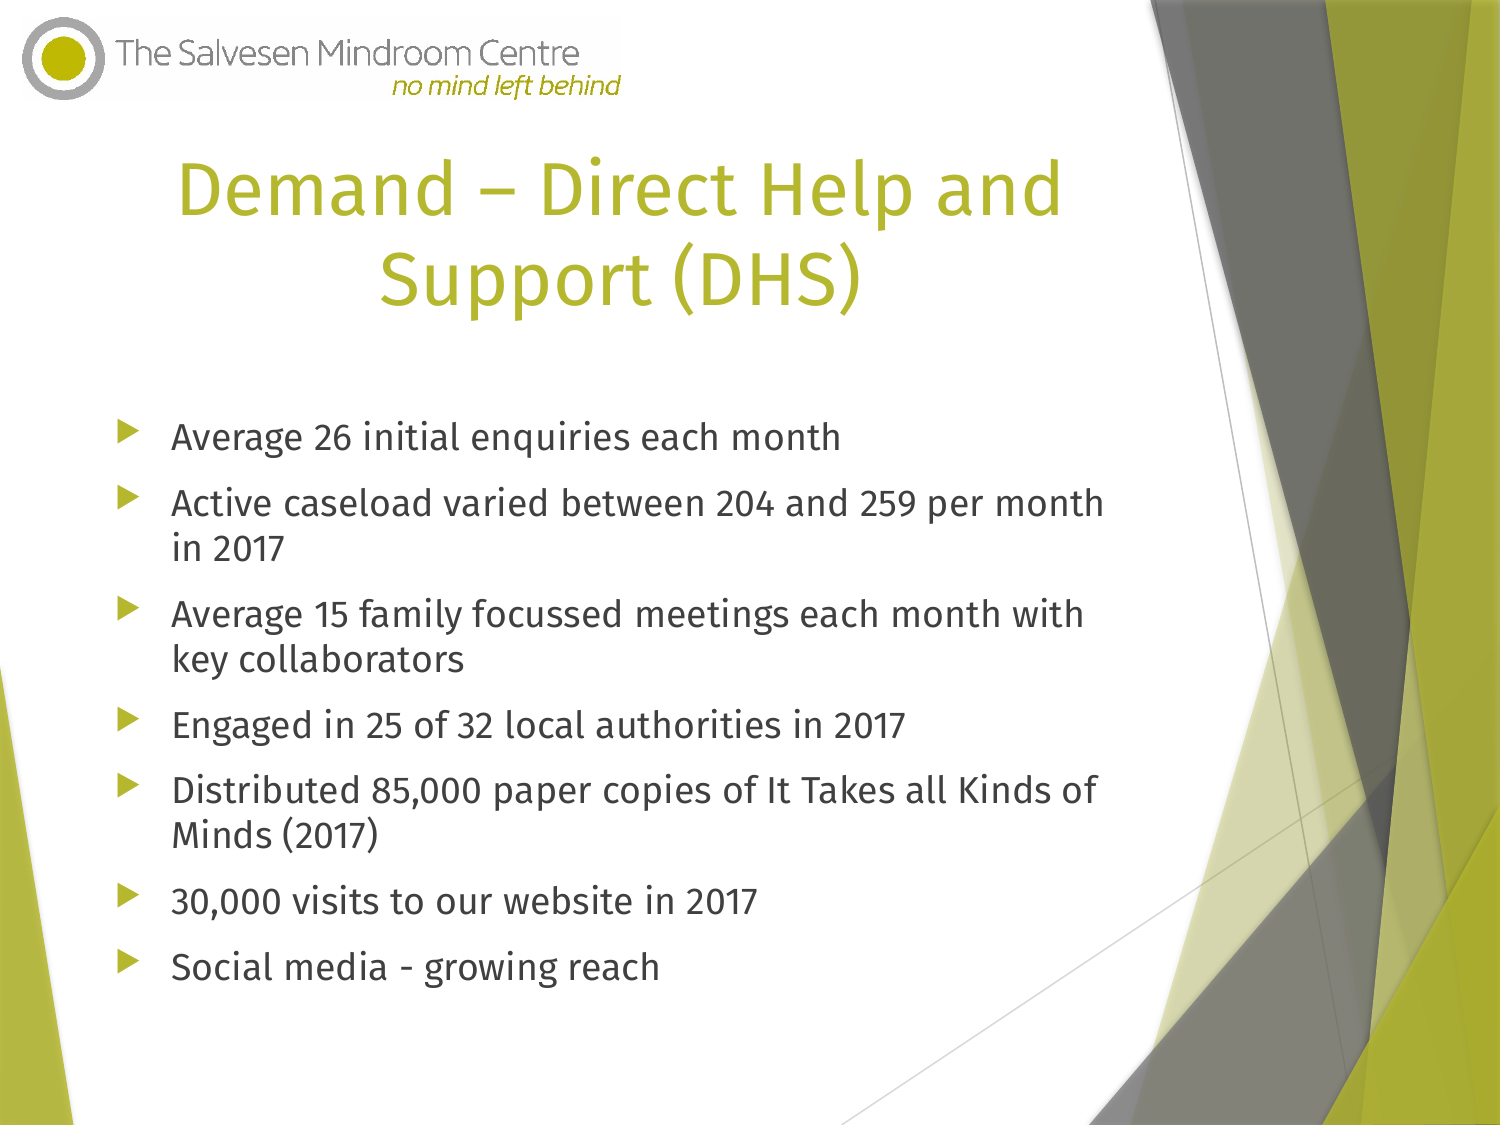

# Demand – Direct Help and Support (DHS)
Average 26 initial enquiries each month
Active caseload varied between 204 and 259 per month in 2017
Average 15 family focussed meetings each month with key collaborators
Engaged in 25 of 32 local authorities in 2017
Distributed 85,000 paper copies of It Takes all Kinds of Minds (2017)
30,000 visits to our website in 2017
Social media - growing reach